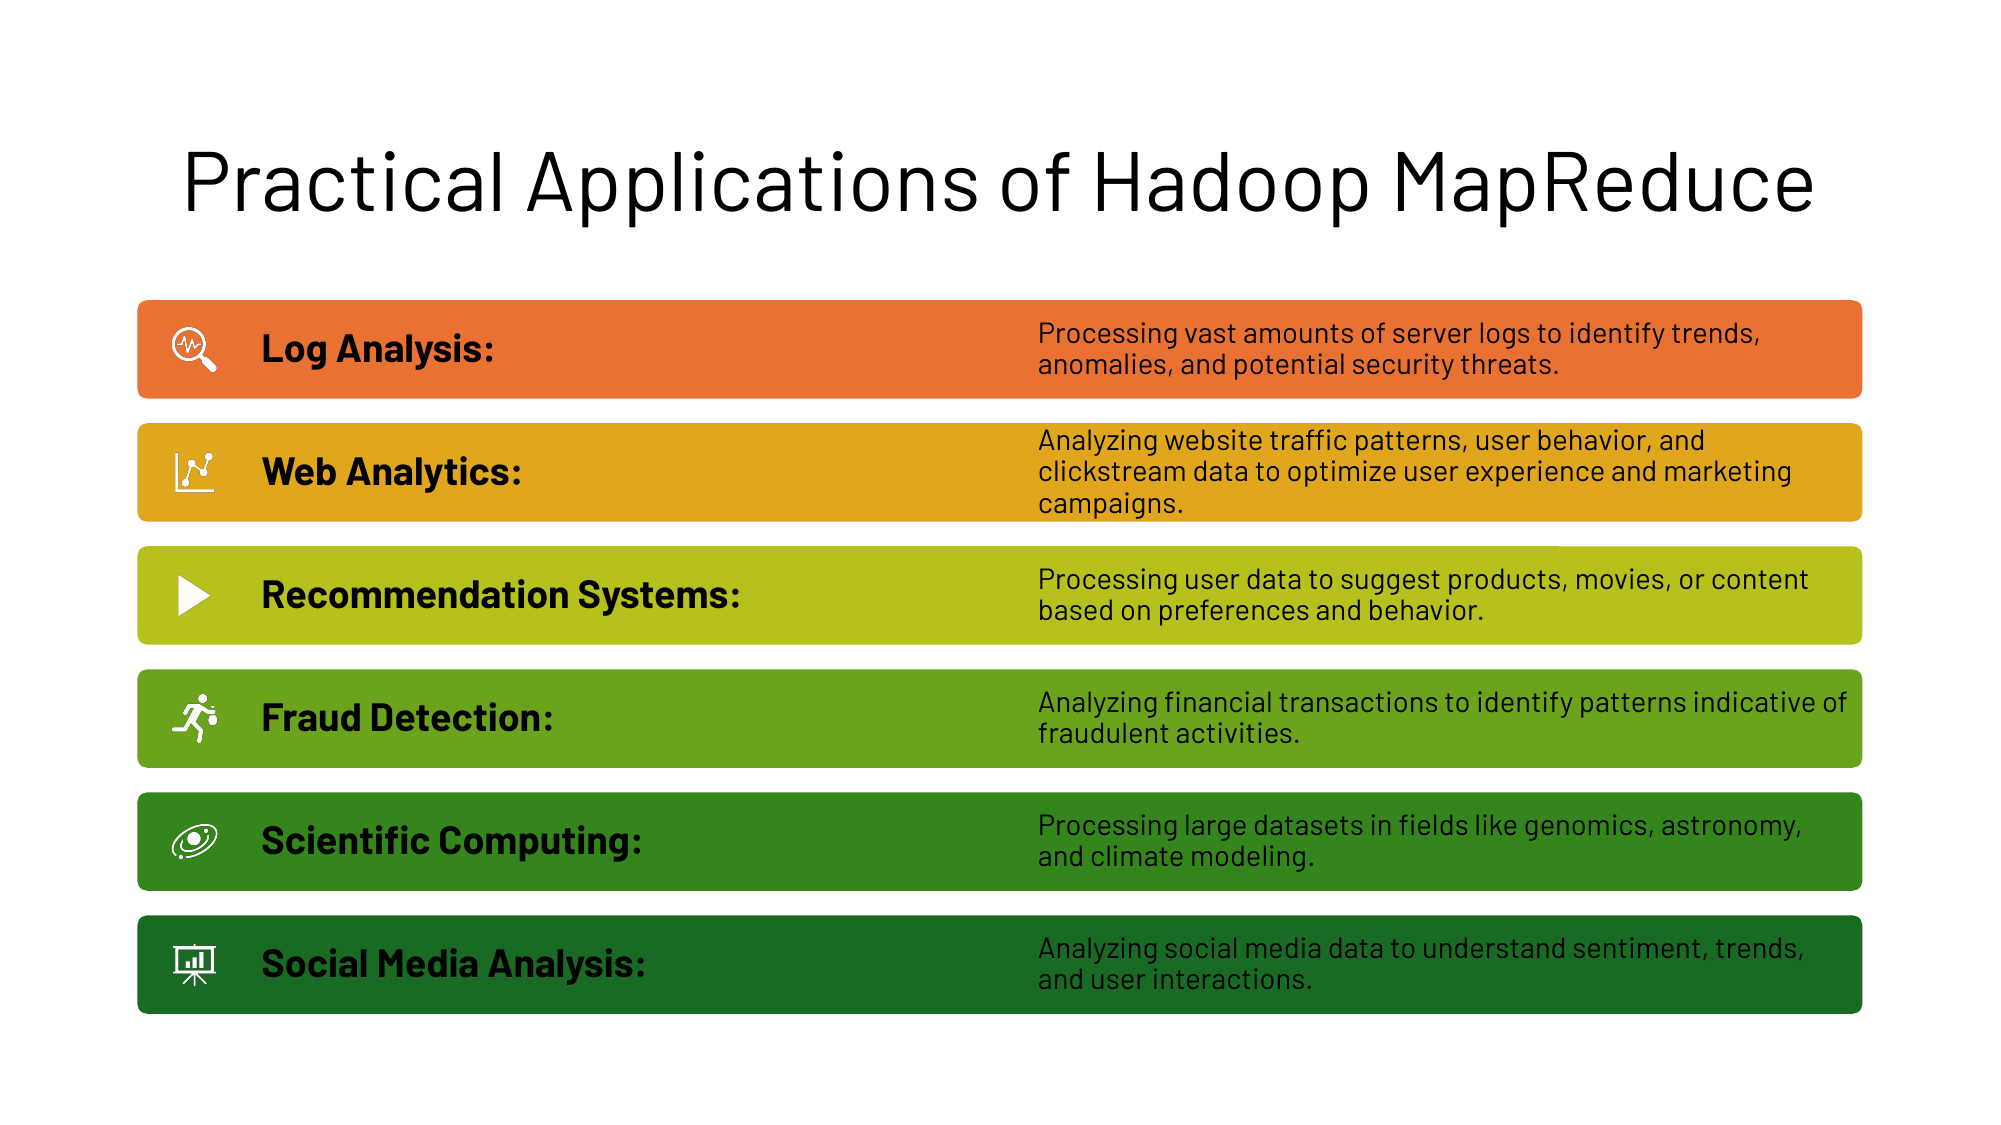

# Practical Applications of Hadoop MapReduce
Log Analysis:
Processing vast amounts of server logs to identify trends, anomalies, and potential security threats.
Web Analytics:
Analyzing website traffic patterns, user behavior, and clickstream data to optimize user experience and marketing campaigns.
Recommendation Systems:
Processing user data to suggest products, movies, or content based on preferences and behavior.
Fraud Detection:
Analyzing financial transactions to identify patterns indicative of fraudulent activities.
Scientific Computing:
Processing large datasets in fields like genomics, astronomy, and climate modeling.
Social Media Analysis:
Analyzing social media data to understand sentiment, trends, and user interactions.